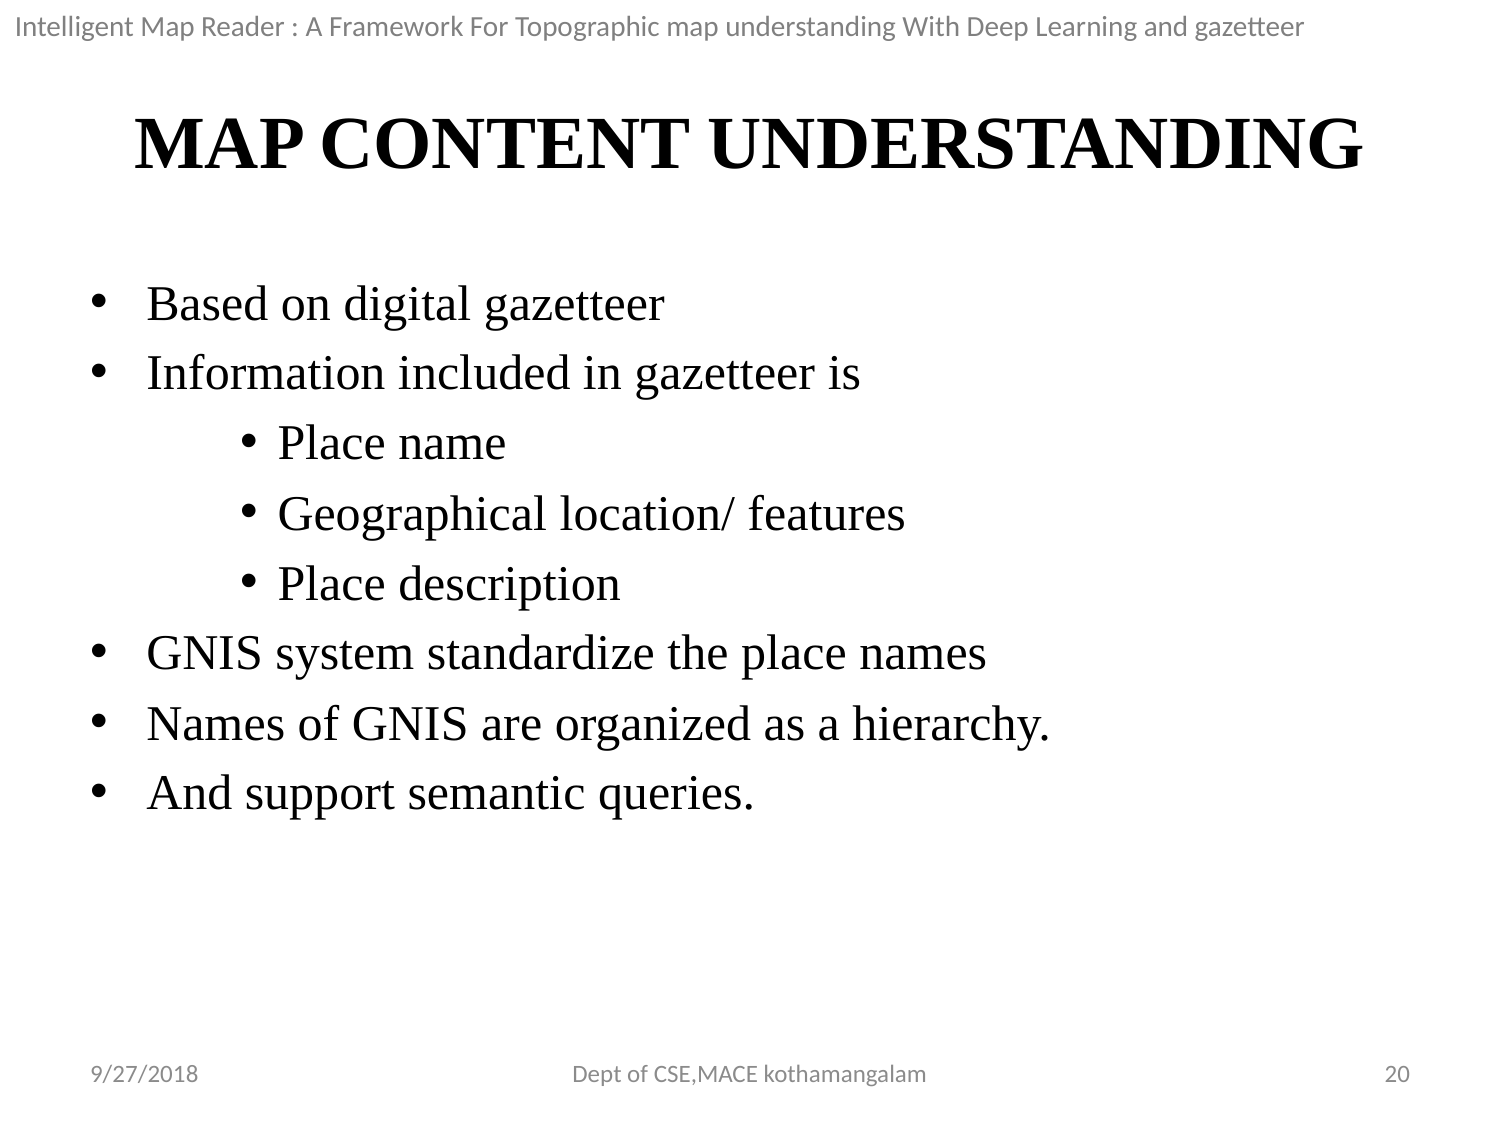

Intelligent Map Reader : A Framework For Topographic map understanding With Deep Learning and gazetteer

# MAP CONTENT UNDERSTANDING
Based on digital gazetteer
Information included in gazetteer is
Place name
Geographical location/ features
Place description
GNIS system standardize the place names
Names of GNIS are organized as a hierarchy.
And support semantic queries.
9/27/2018
Dept of CSE,MACE kothamangalam
20